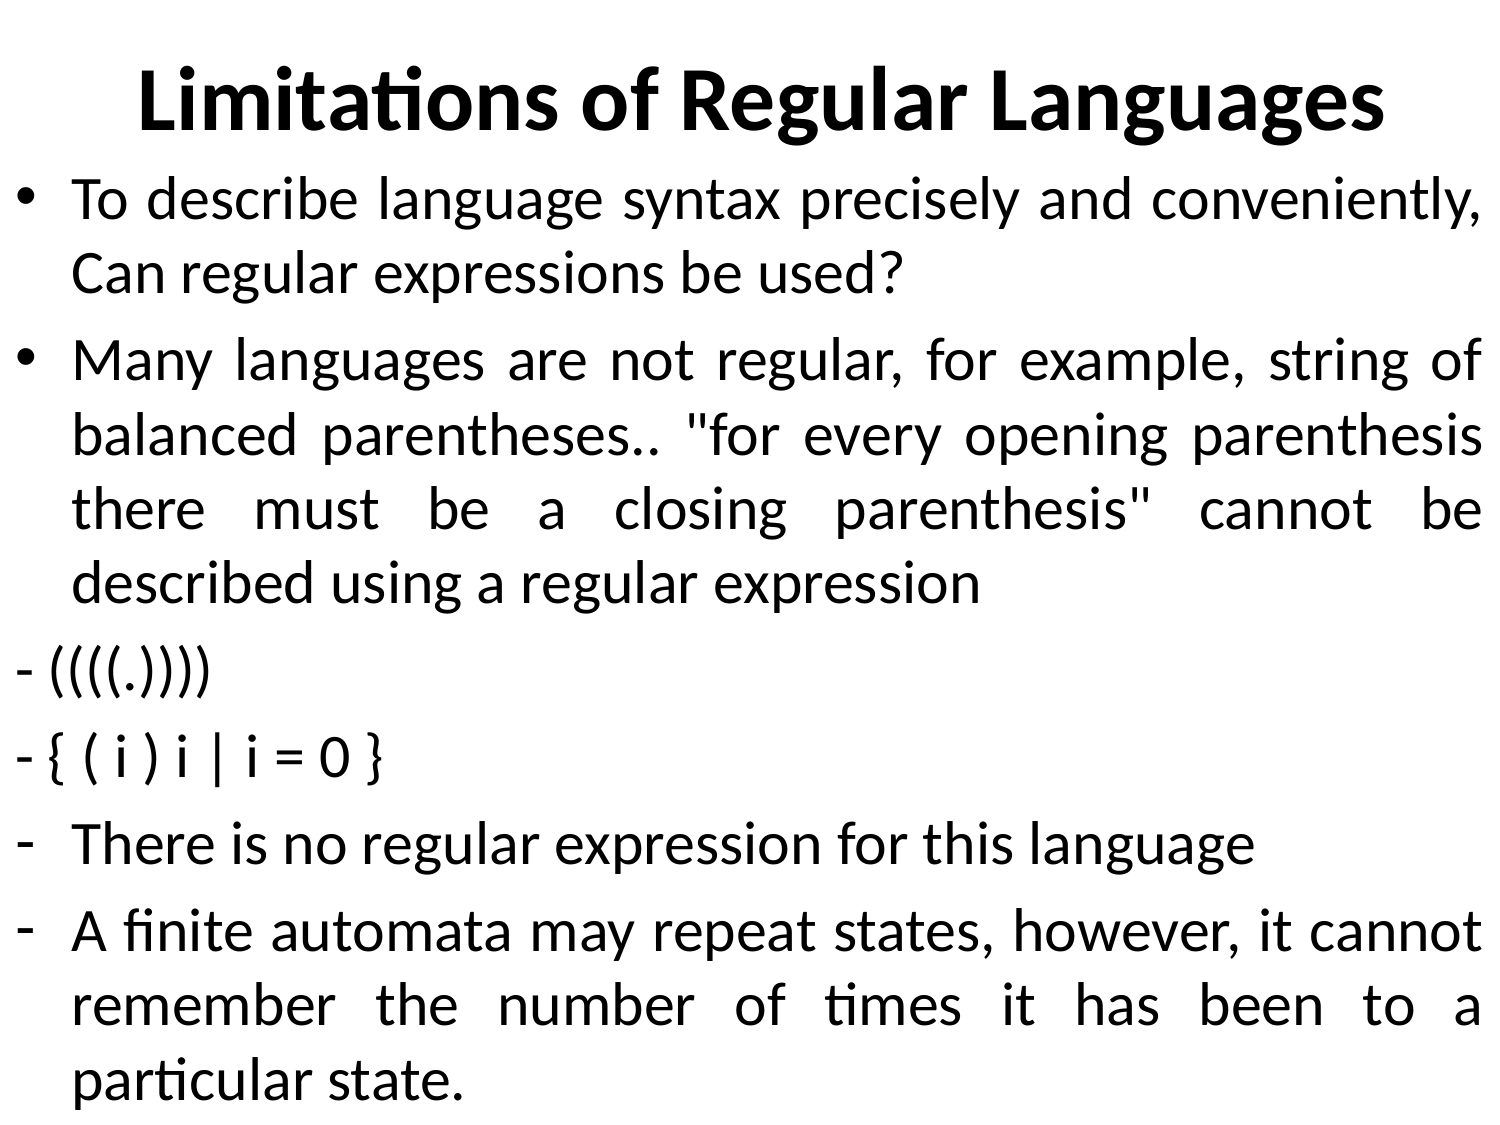

# Limitations of Regular Languages
To describe language syntax precisely and conveniently, Can regular expressions be used?
Many languages are not regular, for example, string of balanced parentheses.. "for every opening parenthesis there must be a closing parenthesis" cannot be described using a regular expression
- ((((.))))
- { ( i ) i | i = 0 }
There is no regular expression for this language
A finite automata may repeat states, however, it cannot remember the number of times it has been to a particular state.